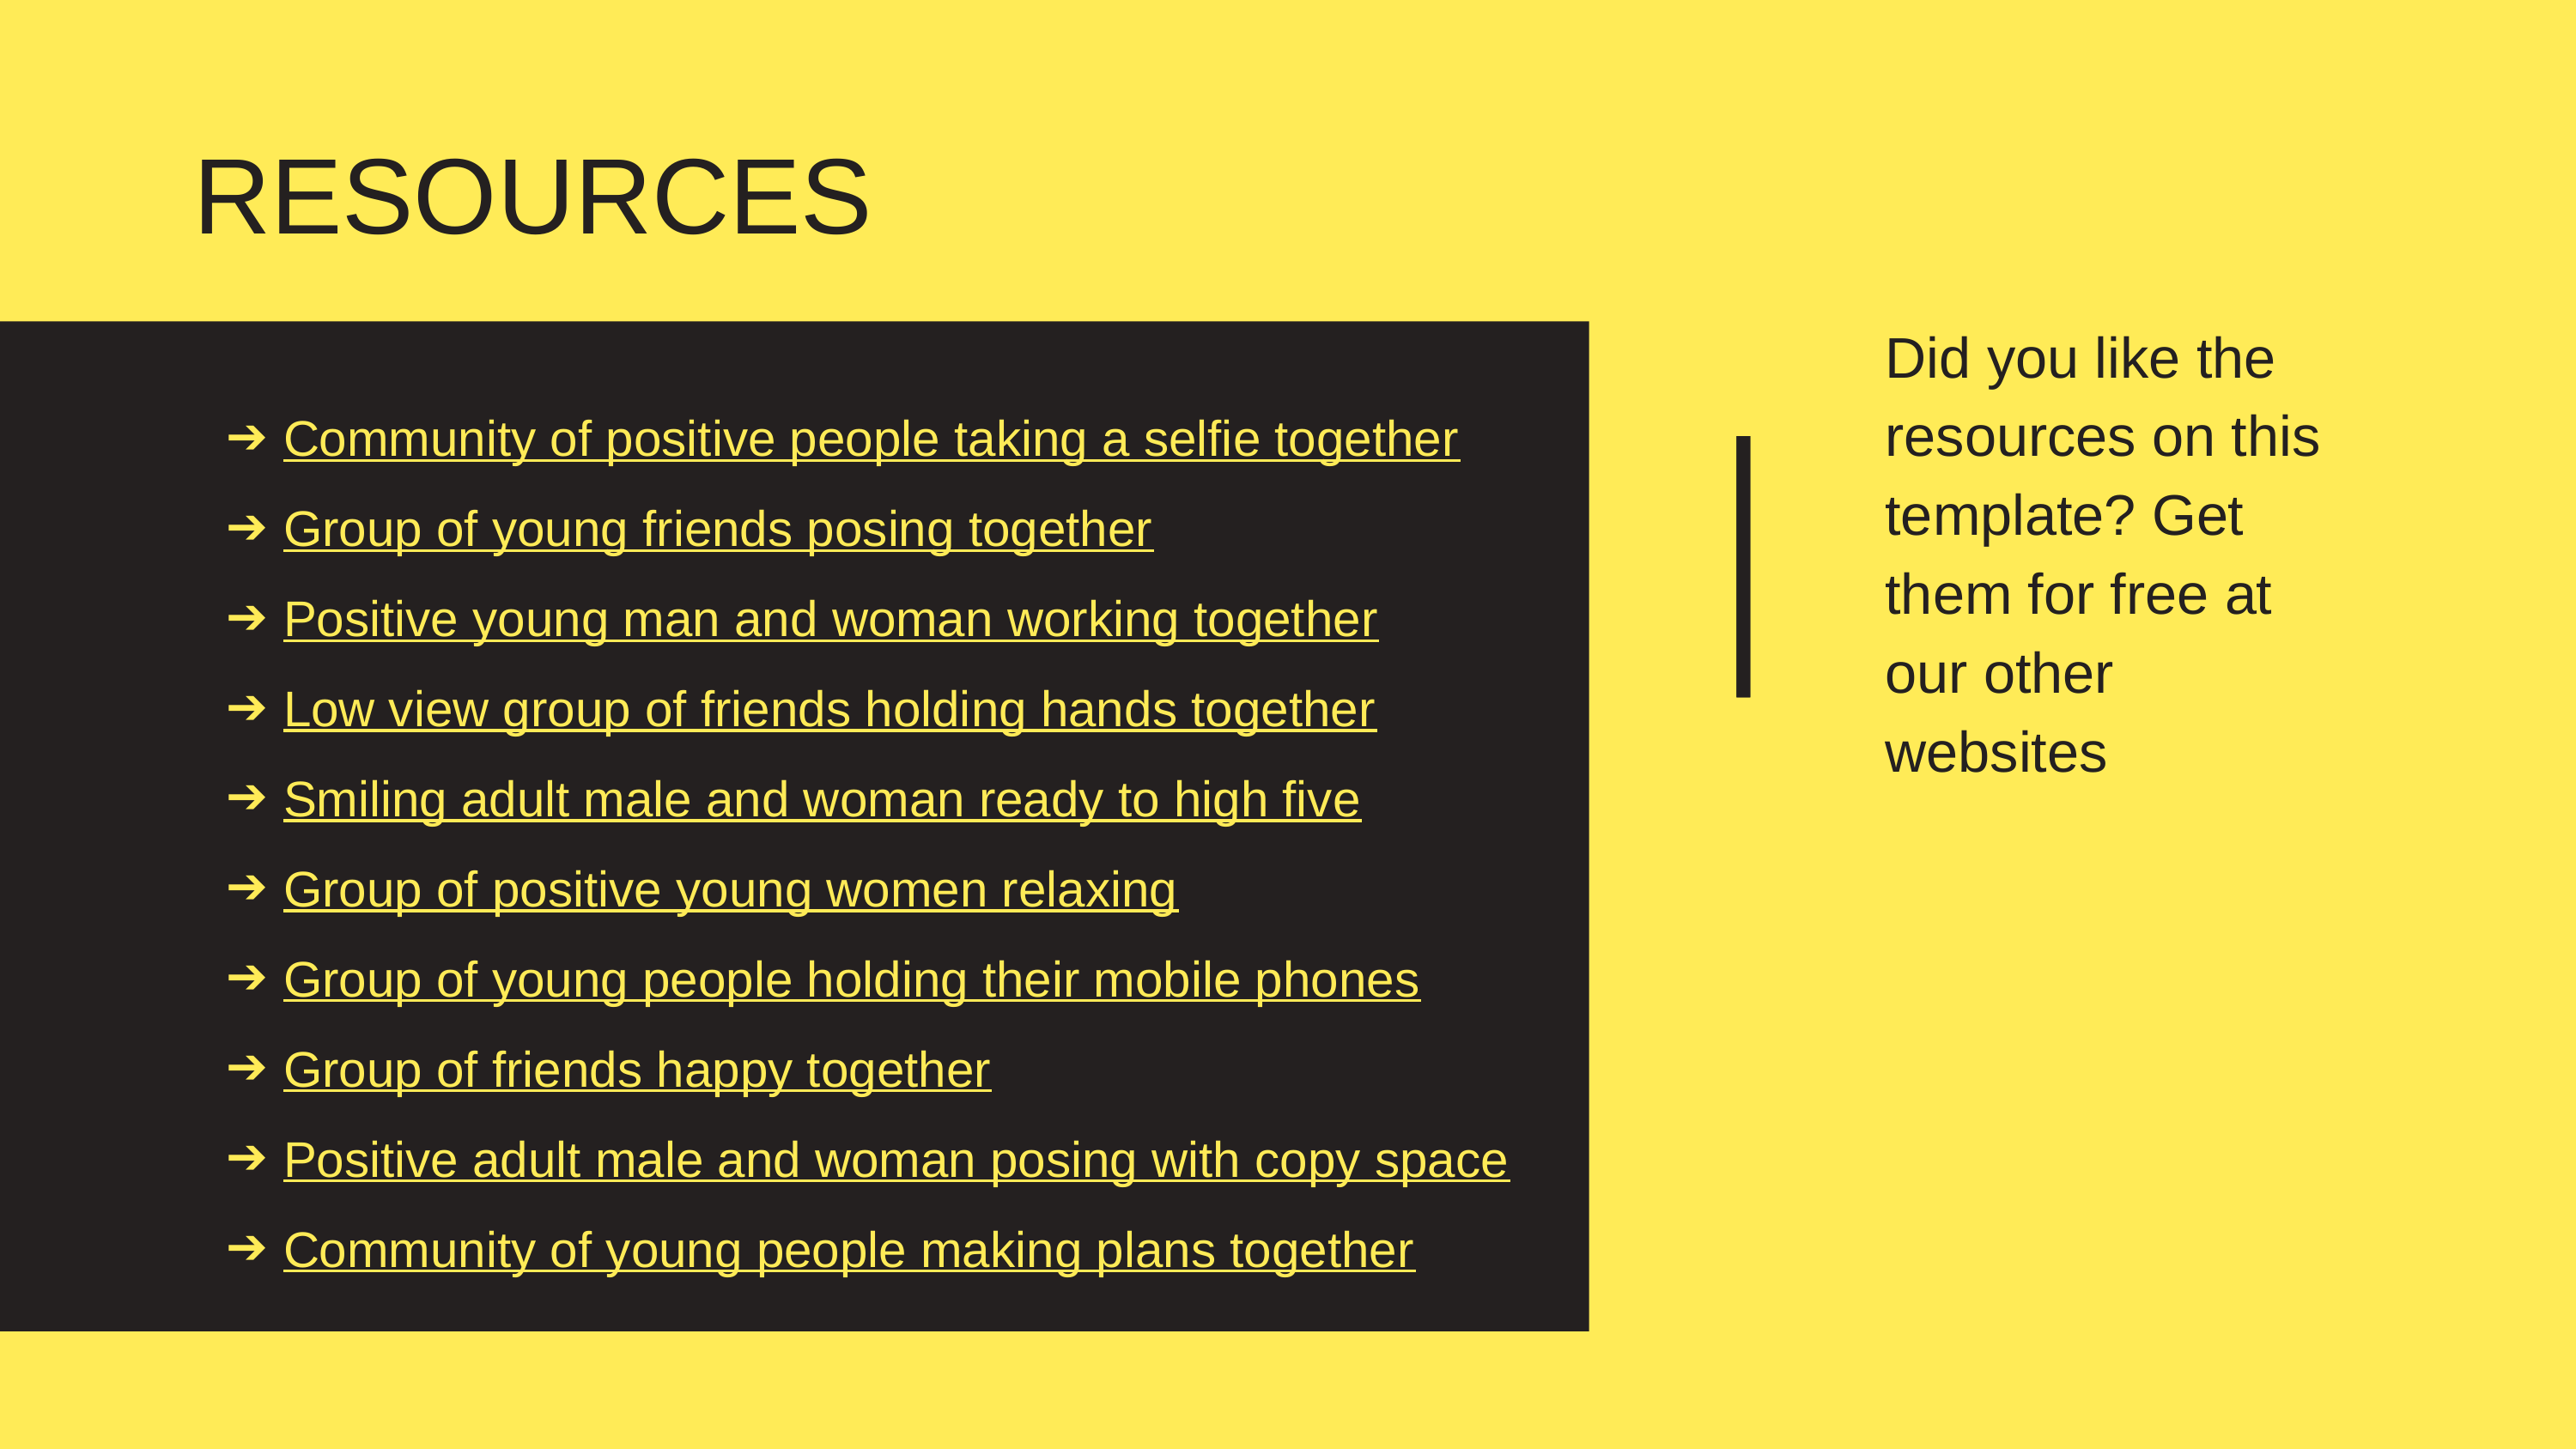

# RESOURCES
Did you like the resources on this template? Get them for free at our other websites
Community of positive people taking a selfie together
Group of young friends posing together
Positive young man and woman working together
Low view group of friends holding hands together
Smiling adult male and woman ready to high five
Group of positive young women relaxing
Group of young people holding their mobile phones
Group of friends happy together
Positive adult male and woman posing with copy space
Community of young people making plans together